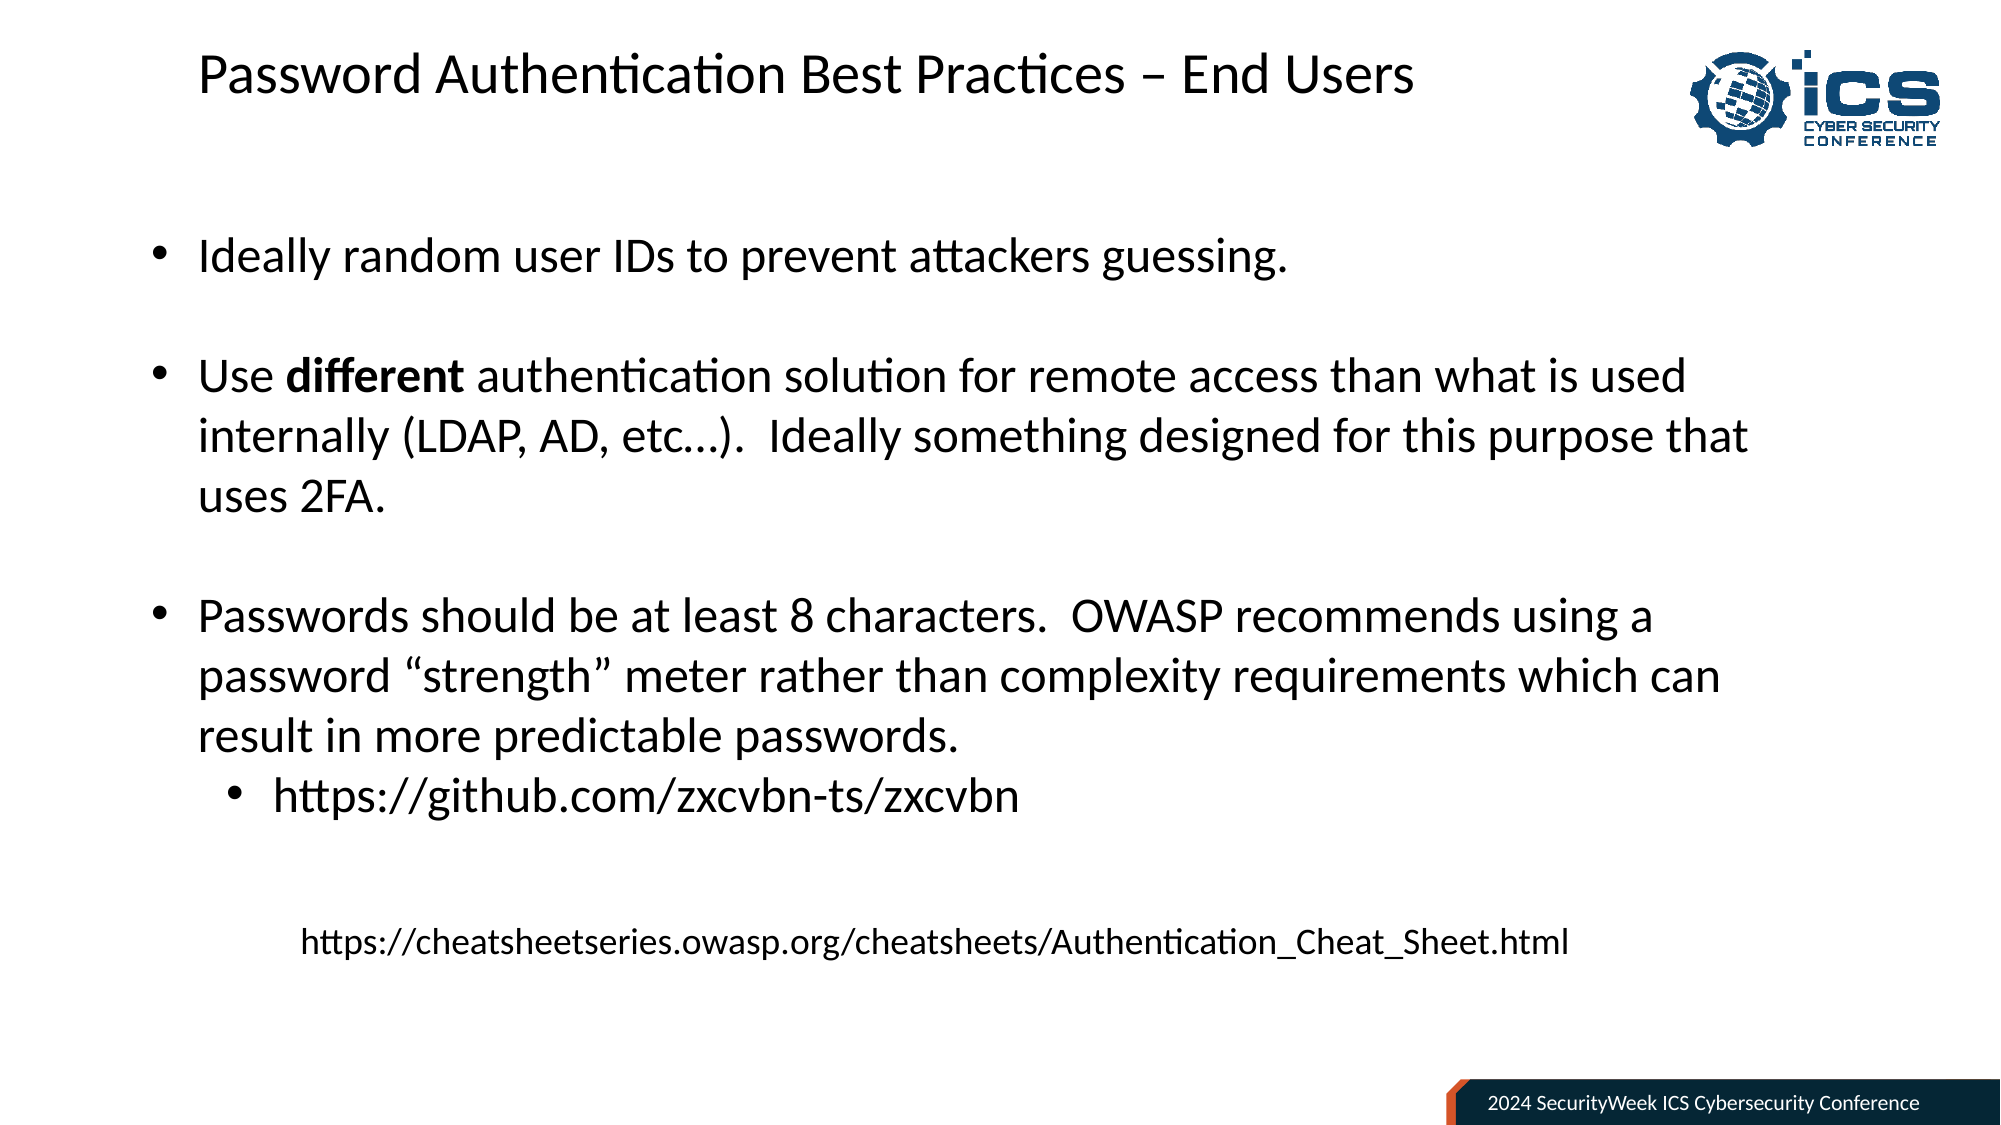

Password Authentication Best Practices – End Users
Ideally random user IDs to prevent attackers guessing.

Use different authentication solution for remote access than what is used internally (LDAP, AD, etc…).  Ideally something designed for this purpose that uses 2FA.

Passwords should be at least 8 characters.  OWASP recommends using a password “strength” meter rather than complexity requirements which can result in more predictable passwords.
https://github.com/zxcvbn-ts/zxcvbn
https://cheatsheetseries.owasp.org/cheatsheets/Authentication_Cheat_Sheet.html